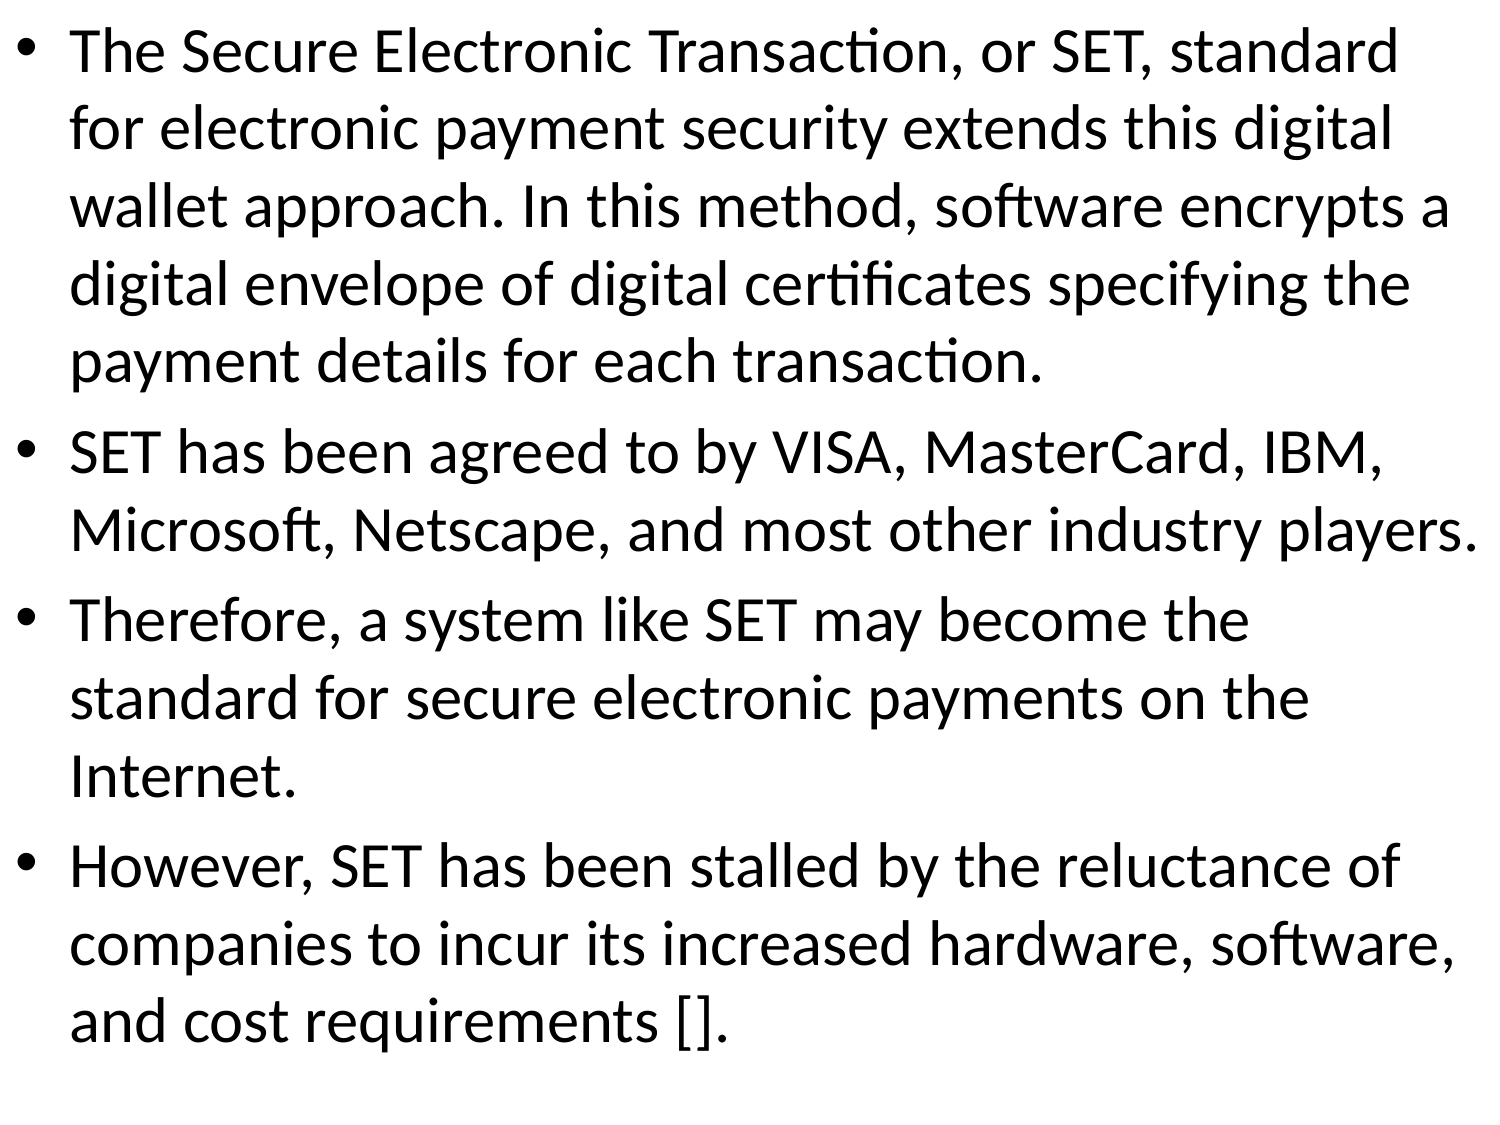

The Secure Electronic Transaction, or SET, standard for electronic payment security extends this digital wallet approach. In this method, software encrypts a digital envelope of digital certificates specifying the payment details for each transaction.
SET has been agreed to by VISA, MasterCard, IBM, Microsoft, Netscape, and most other industry players.
Therefore, a system like SET may become the standard for secure electronic payments on the Internet.
However, SET has been stalled by the reluctance of companies to incur its increased hardware, software, and cost requirements [].